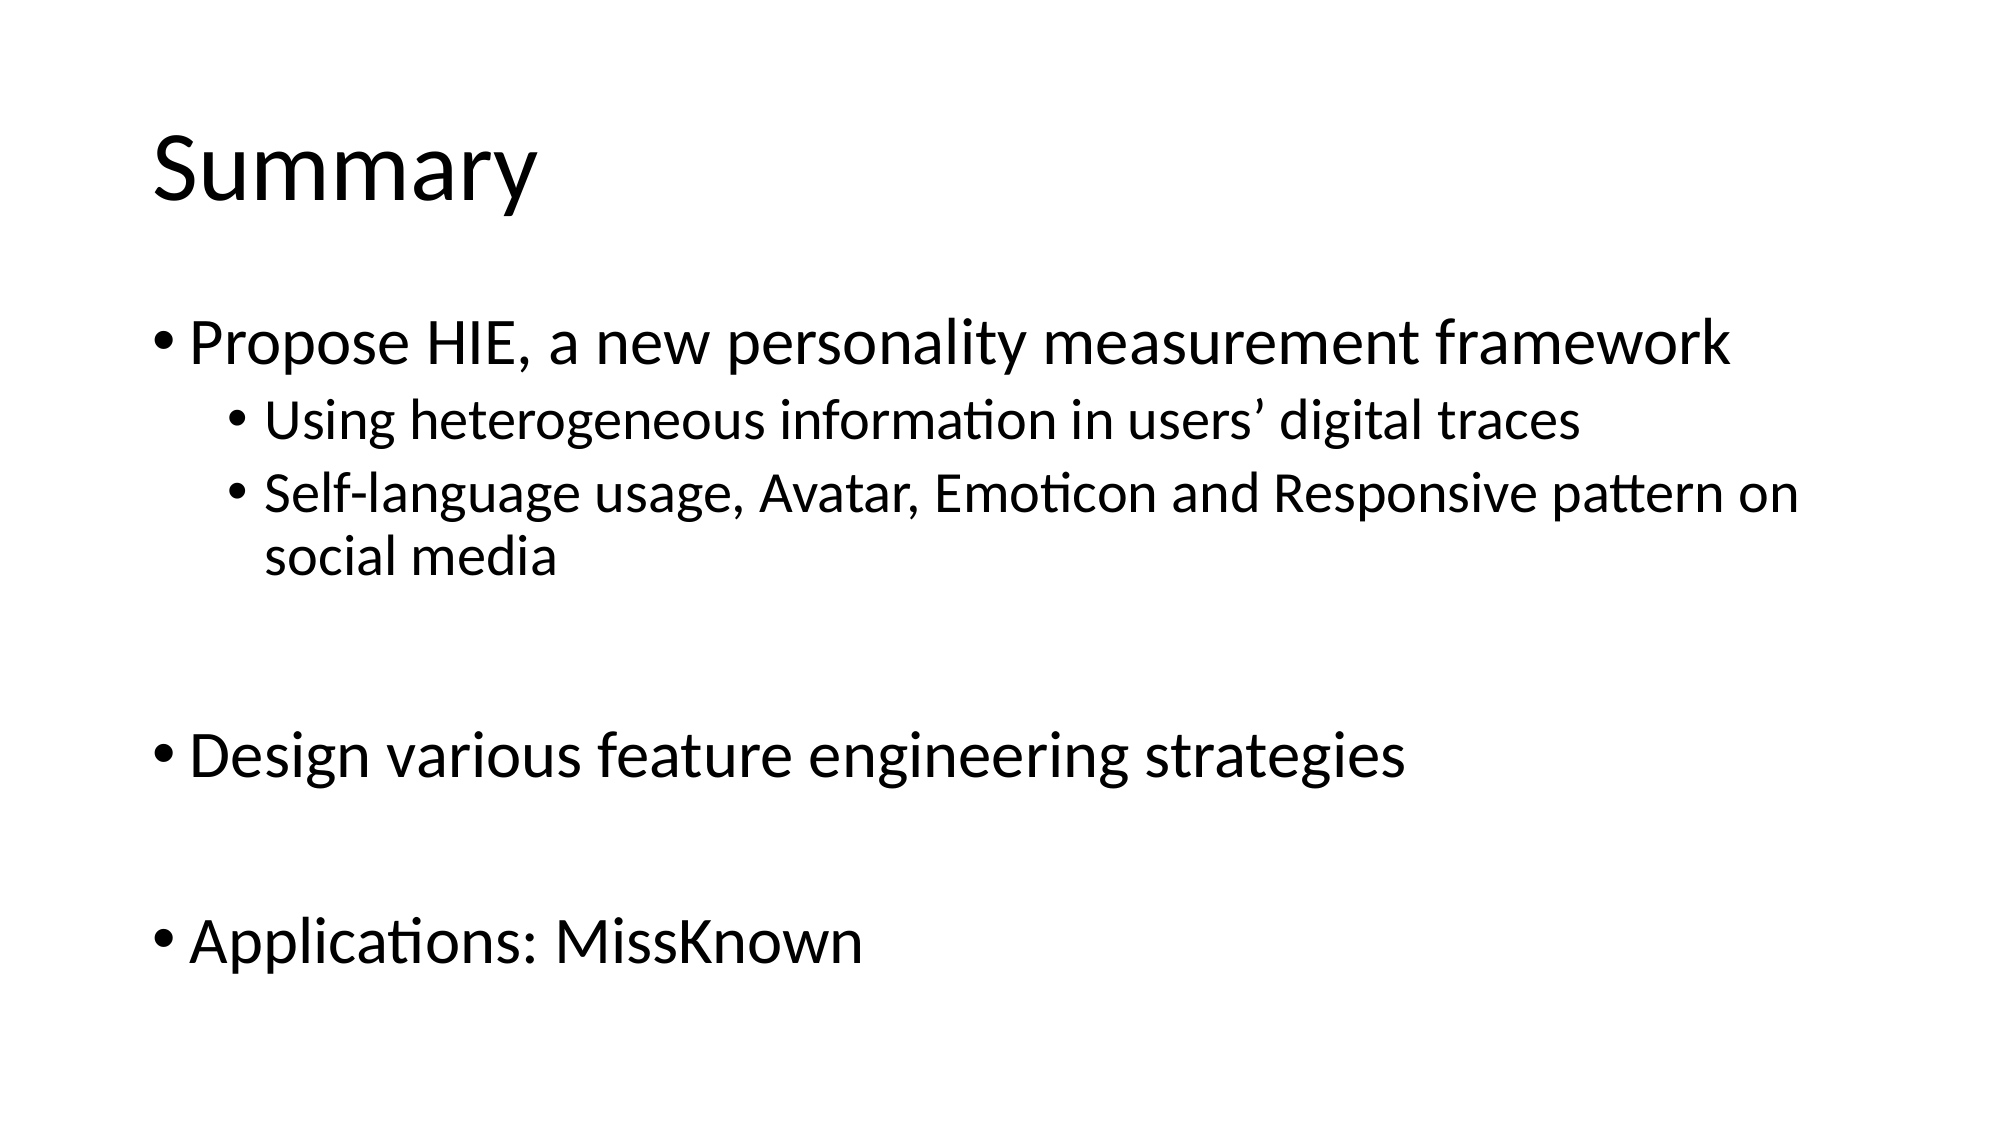

# Summary
Propose HIE, a new personality measurement framework
Using heterogeneous information in users’ digital traces
Self-language usage, Avatar, Emoticon and Responsive pattern on social media

Design various feature engineering strategies

Applications: MissKnown